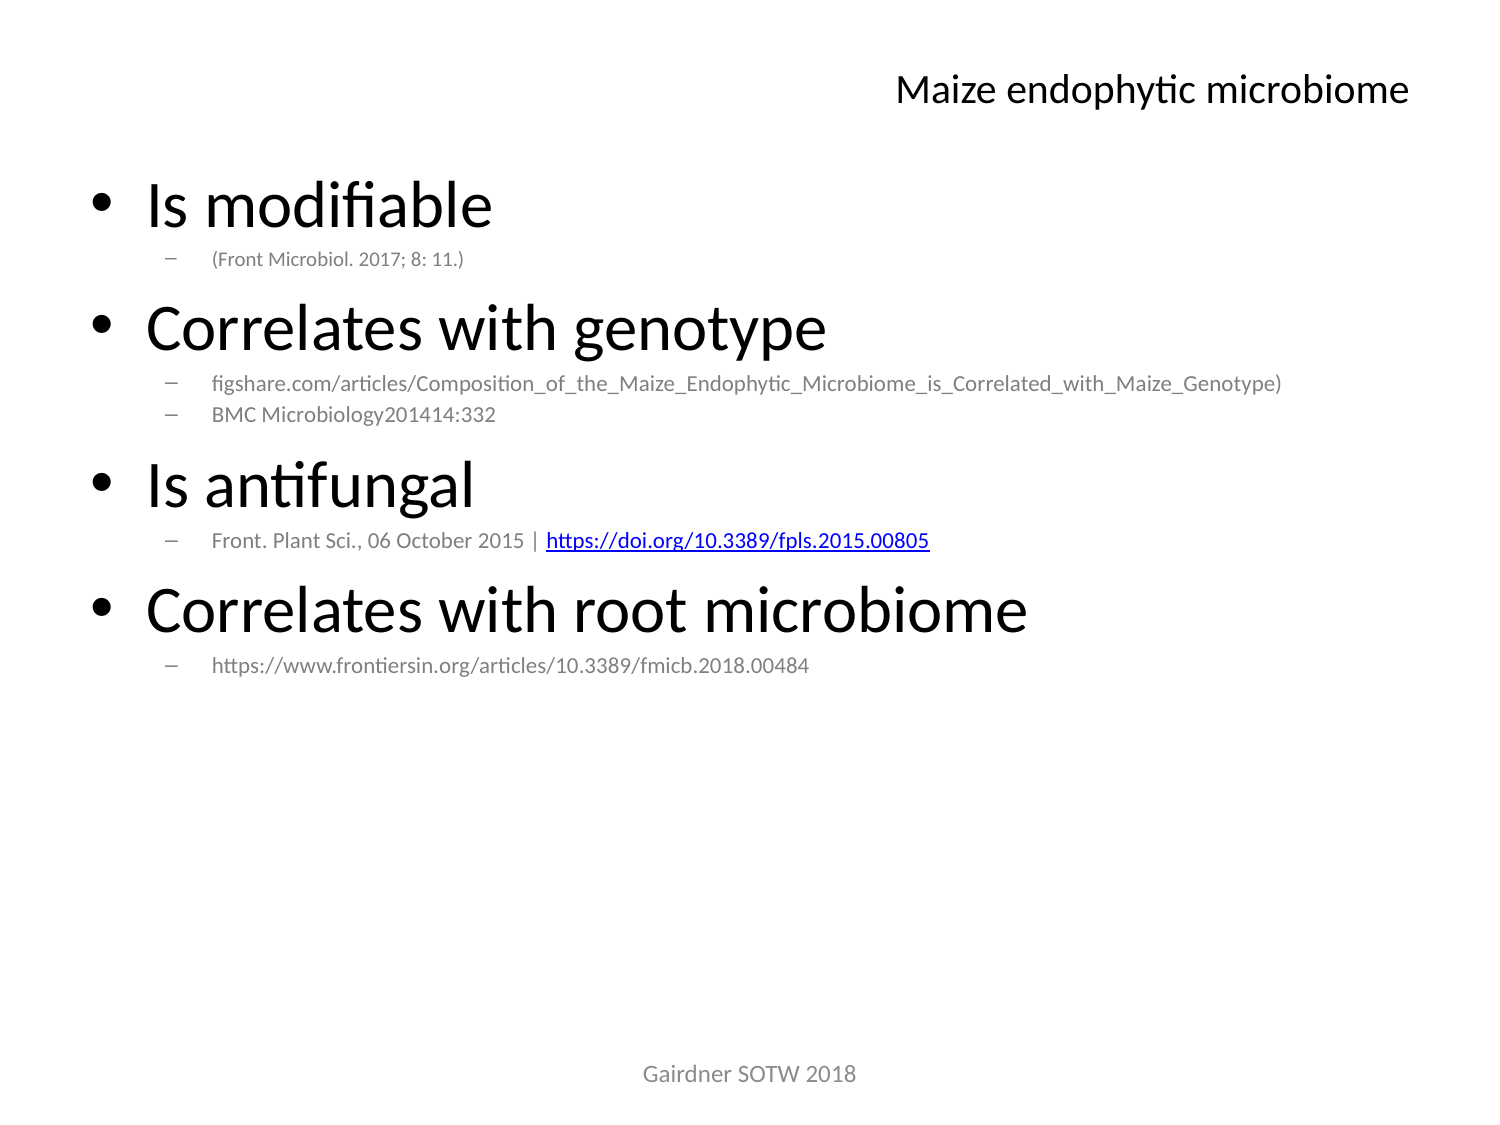

# Maize endophytic microbiome
Is modifiable
(Front Microbiol. 2017; 8: 11.)
Correlates with genotype
figshare.com/articles/Composition_of_the_Maize_Endophytic_Microbiome_is_Correlated_with_Maize_Genotype)
BMC Microbiology201414:332
Is antifungal
Front. Plant Sci., 06 October 2015 | https://doi.org/10.3389/fpls.2015.00805
Correlates with root microbiome
https://www.frontiersin.org/articles/10.3389/fmicb.2018.00484
Gairdner SOTW 2018